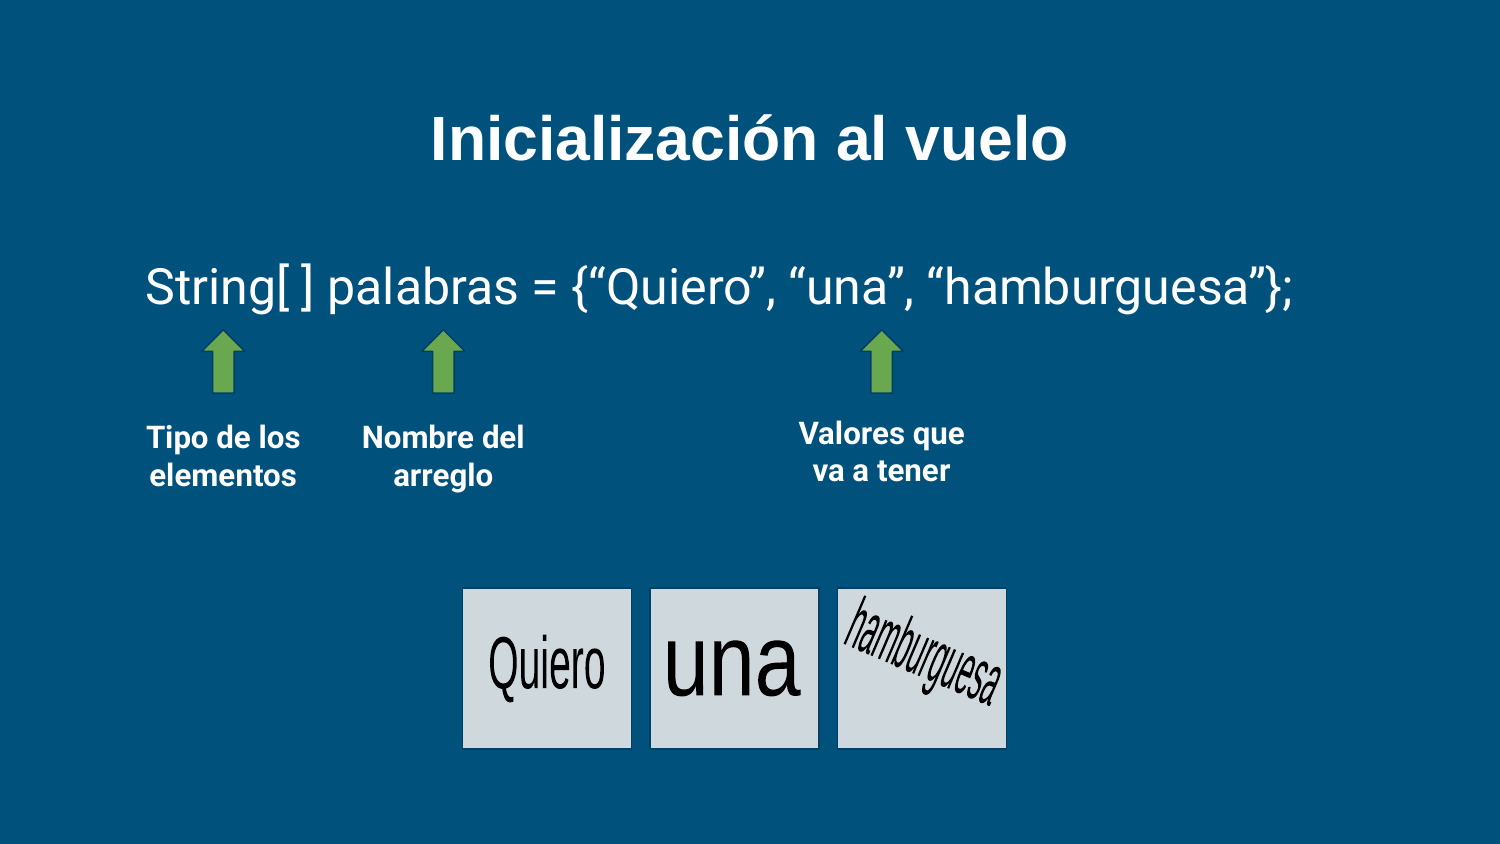

# Inicialización al vuelo

String[ ] palabras = {“Quiero”, “una”, “hamburguesa”};

Tipo de los elementos

Nombre del arreglo

Valores que va a tener

hamburguesa
Quiero
una